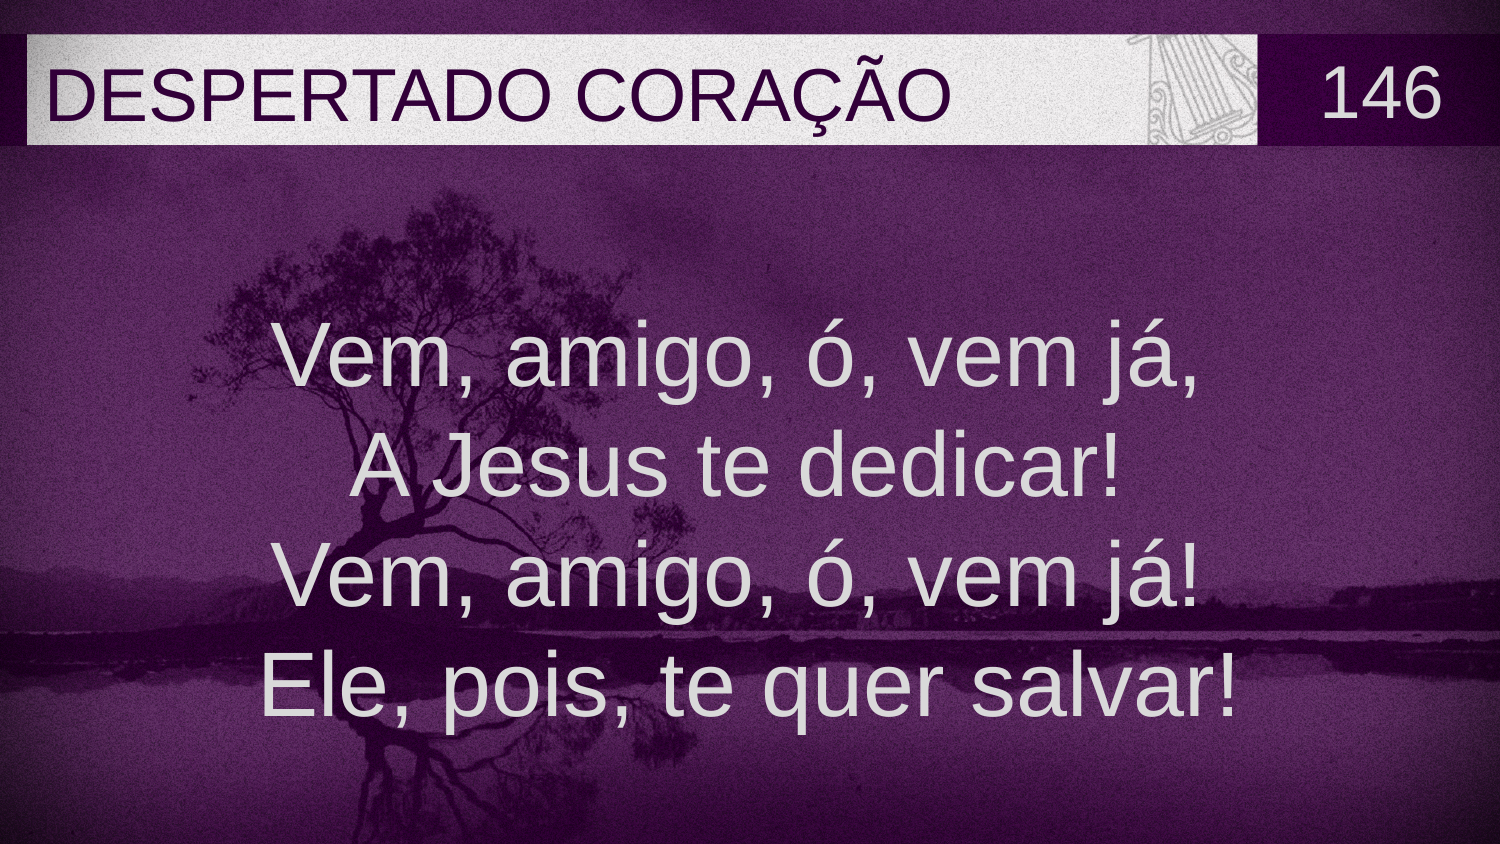

# DESPERTADO CORAÇÃO
146
Vem, amigo, ó, vem já,
A Jesus te dedicar!
Vem, amigo, ó, vem já!
Ele, pois, te quer salvar!